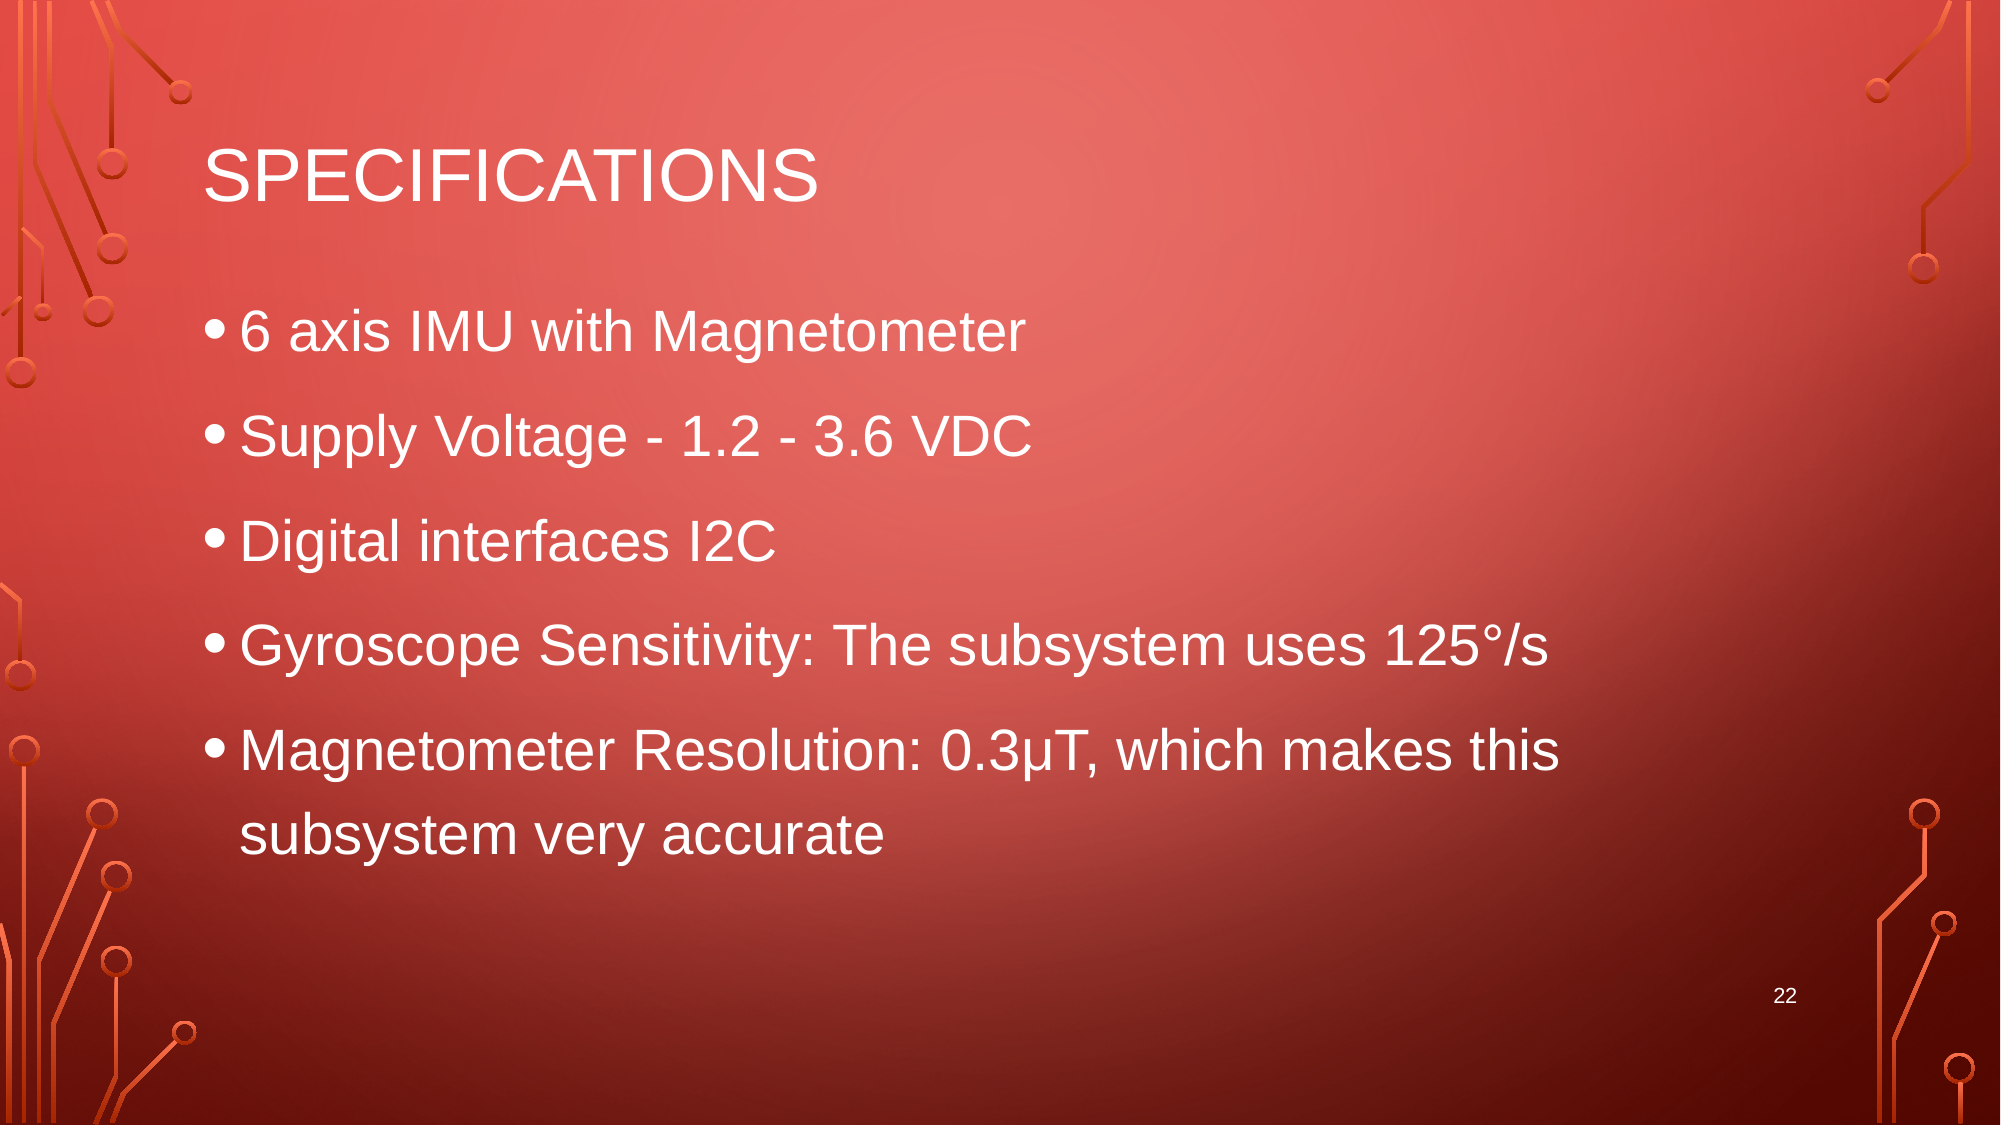

# Specifications
6 axis IMU with Magnetometer
Supply Voltage - 1.2 - 3.6 VDC
Digital interfaces I2C
Gyroscope Sensitivity: The subsystem uses 125°/s
Magnetometer Resolution: 0.3μT, which makes this subsystem very accurate

22